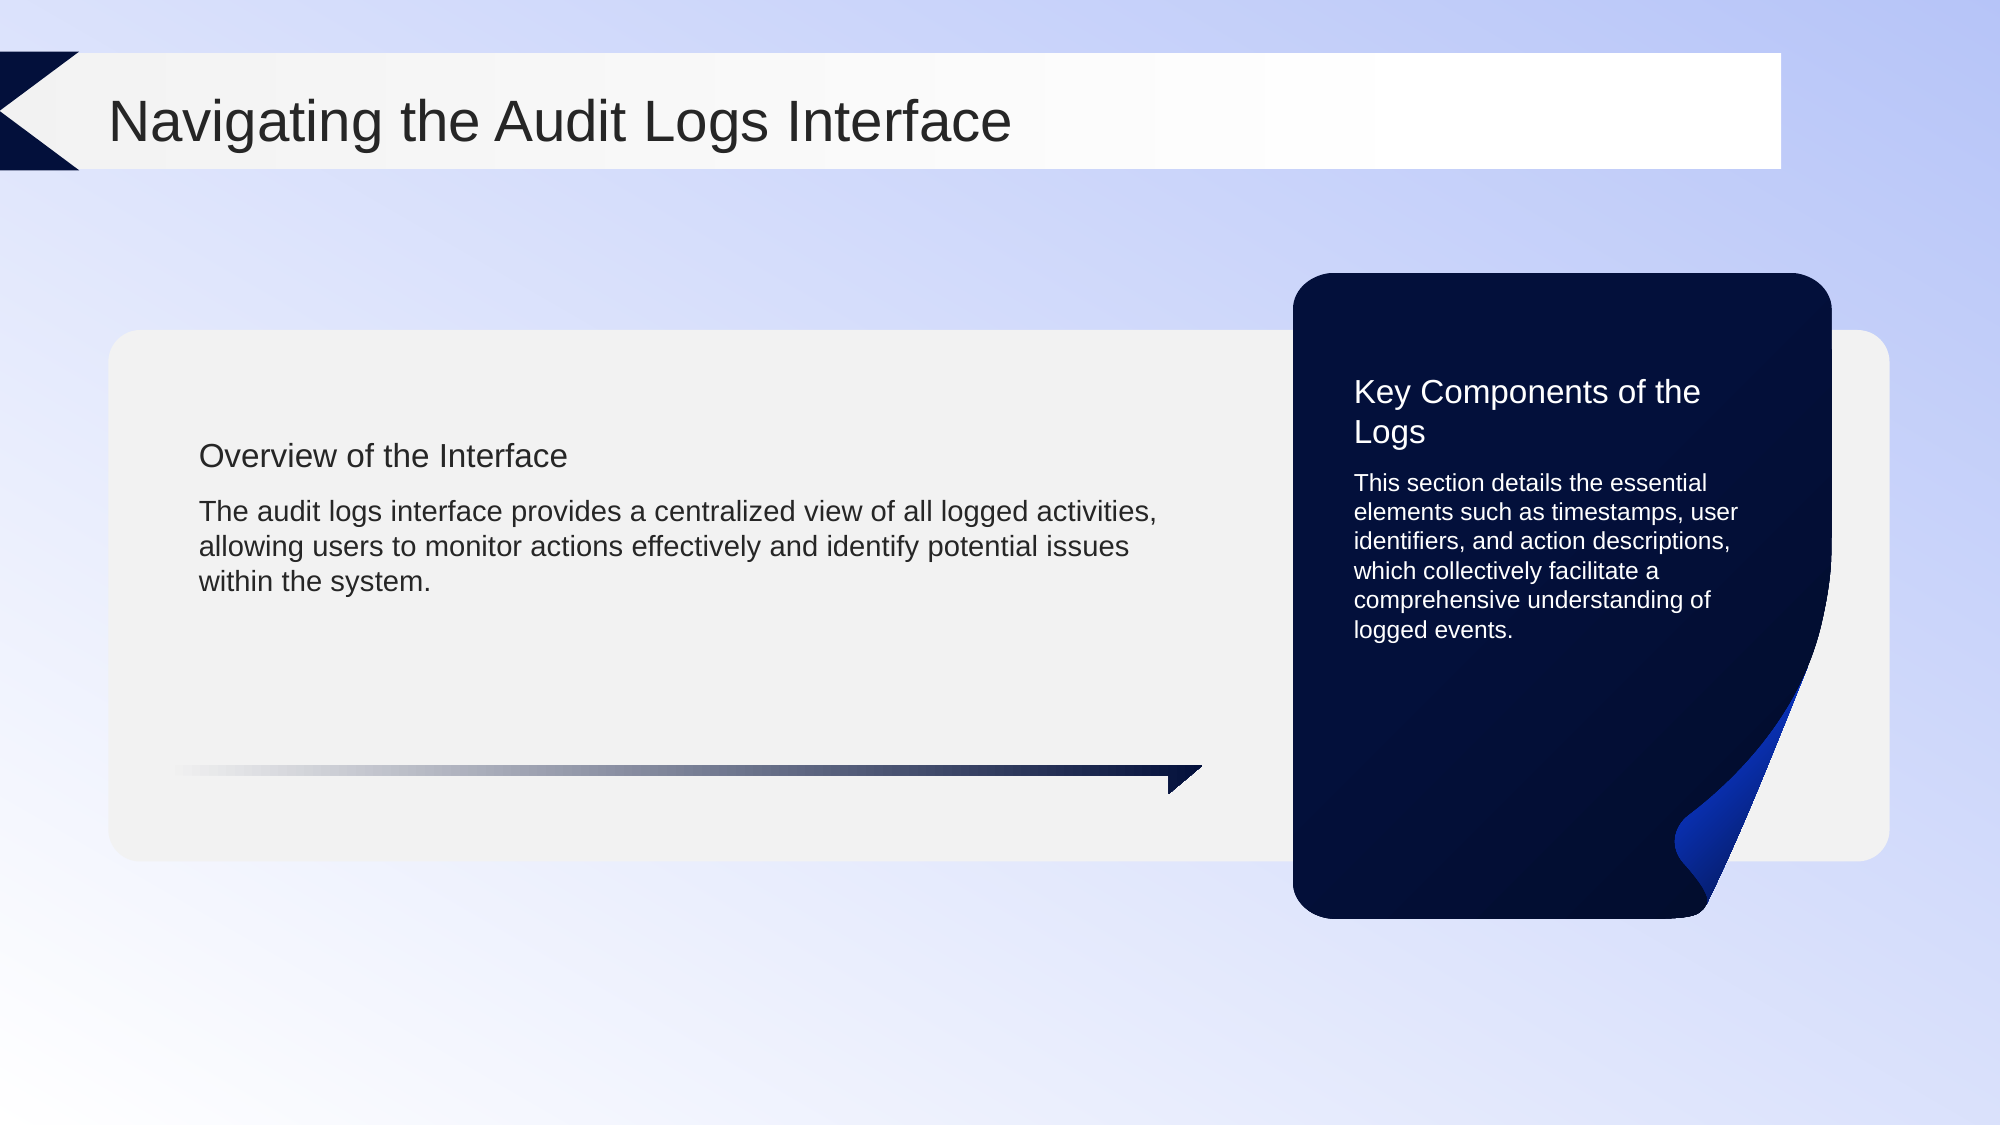

Navigating the Audit Logs Interface

Key Components of the Logs

Overview of the Interface
This section details the essential elements such as timestamps, user identifiers, and action descriptions, which collectively facilitate a comprehensive understanding of logged events.
The audit logs interface provides a centralized view of all logged activities, allowing users to monitor actions effectively and identify potential issues within the system.